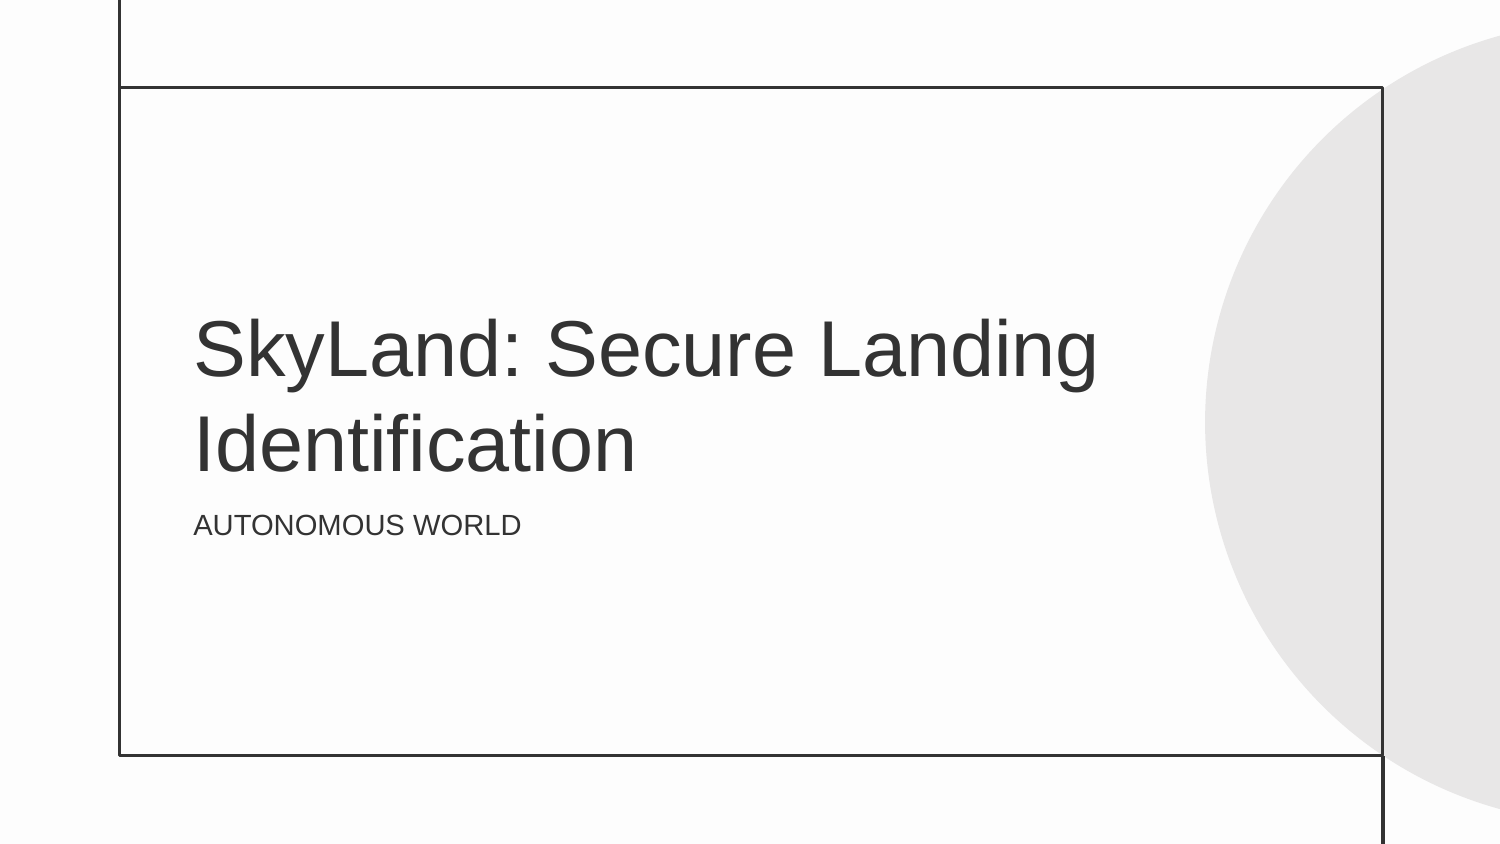

# SkyLand: Secure Landing  Identification
AUTONOMOUS WORLD